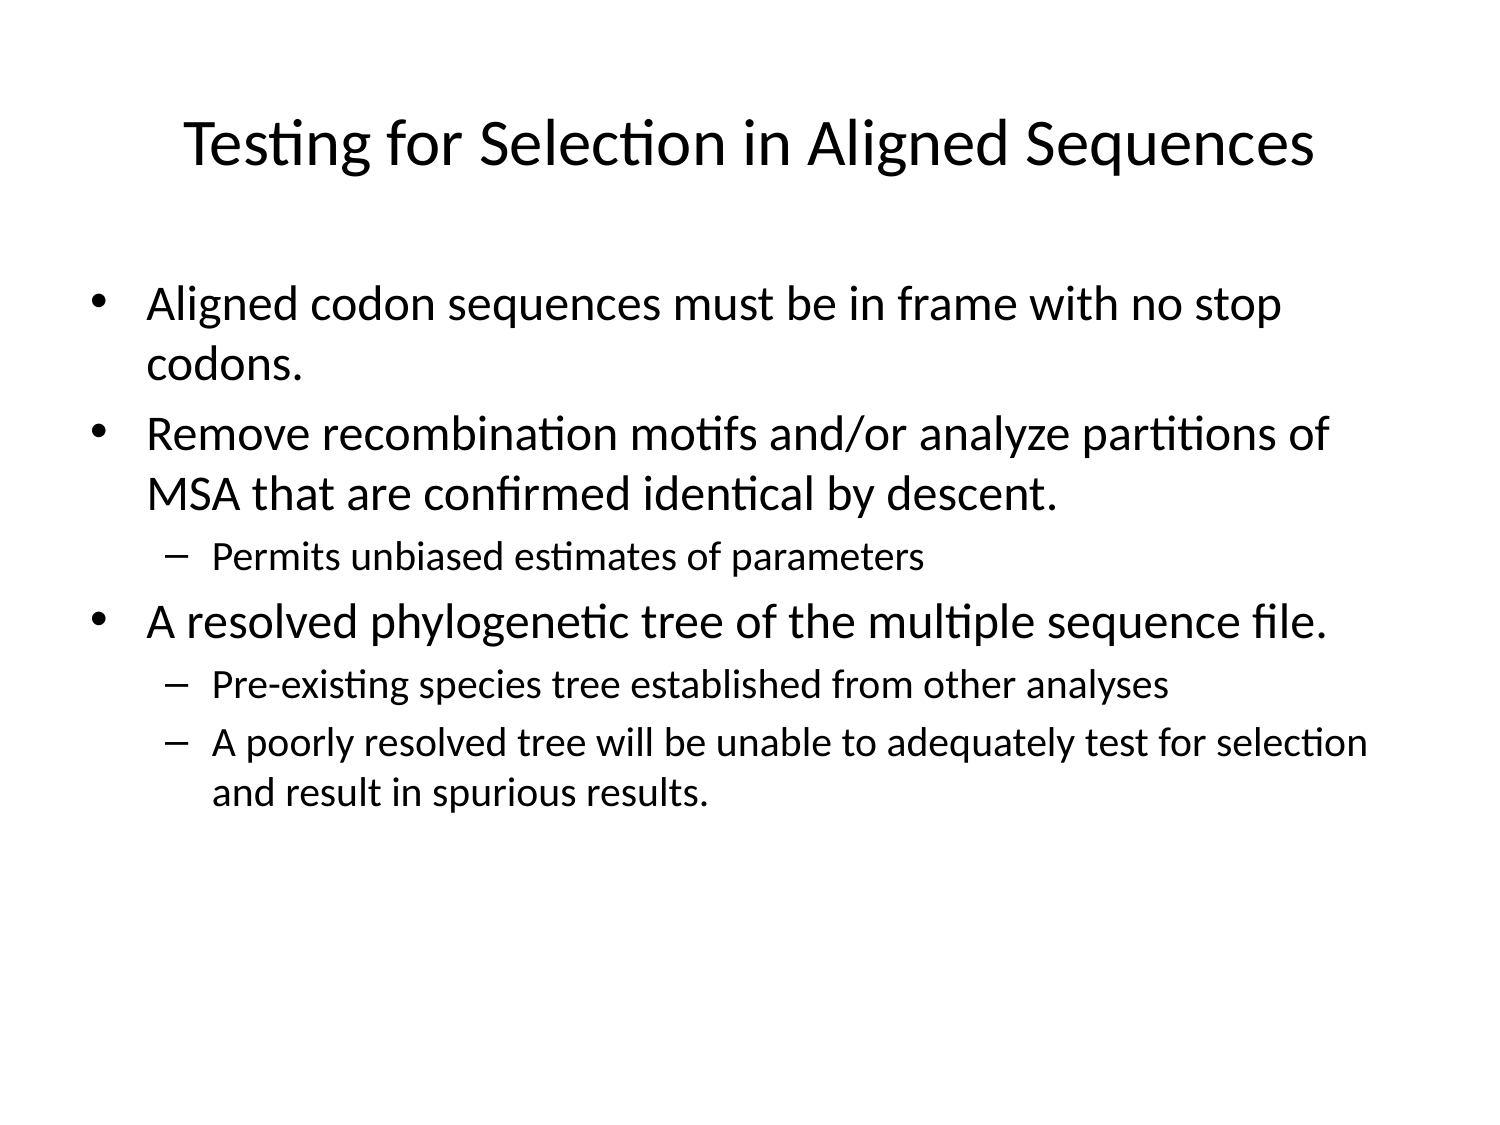

# Testing for Selection in Aligned Sequences
Aligned codon sequences must be in frame with no stop codons.
Remove recombination motifs and/or analyze partitions of MSA that are confirmed identical by descent.
Permits unbiased estimates of parameters
A resolved phylogenetic tree of the multiple sequence file.
Pre-existing species tree established from other analyses
A poorly resolved tree will be unable to adequately test for selection and result in spurious results.